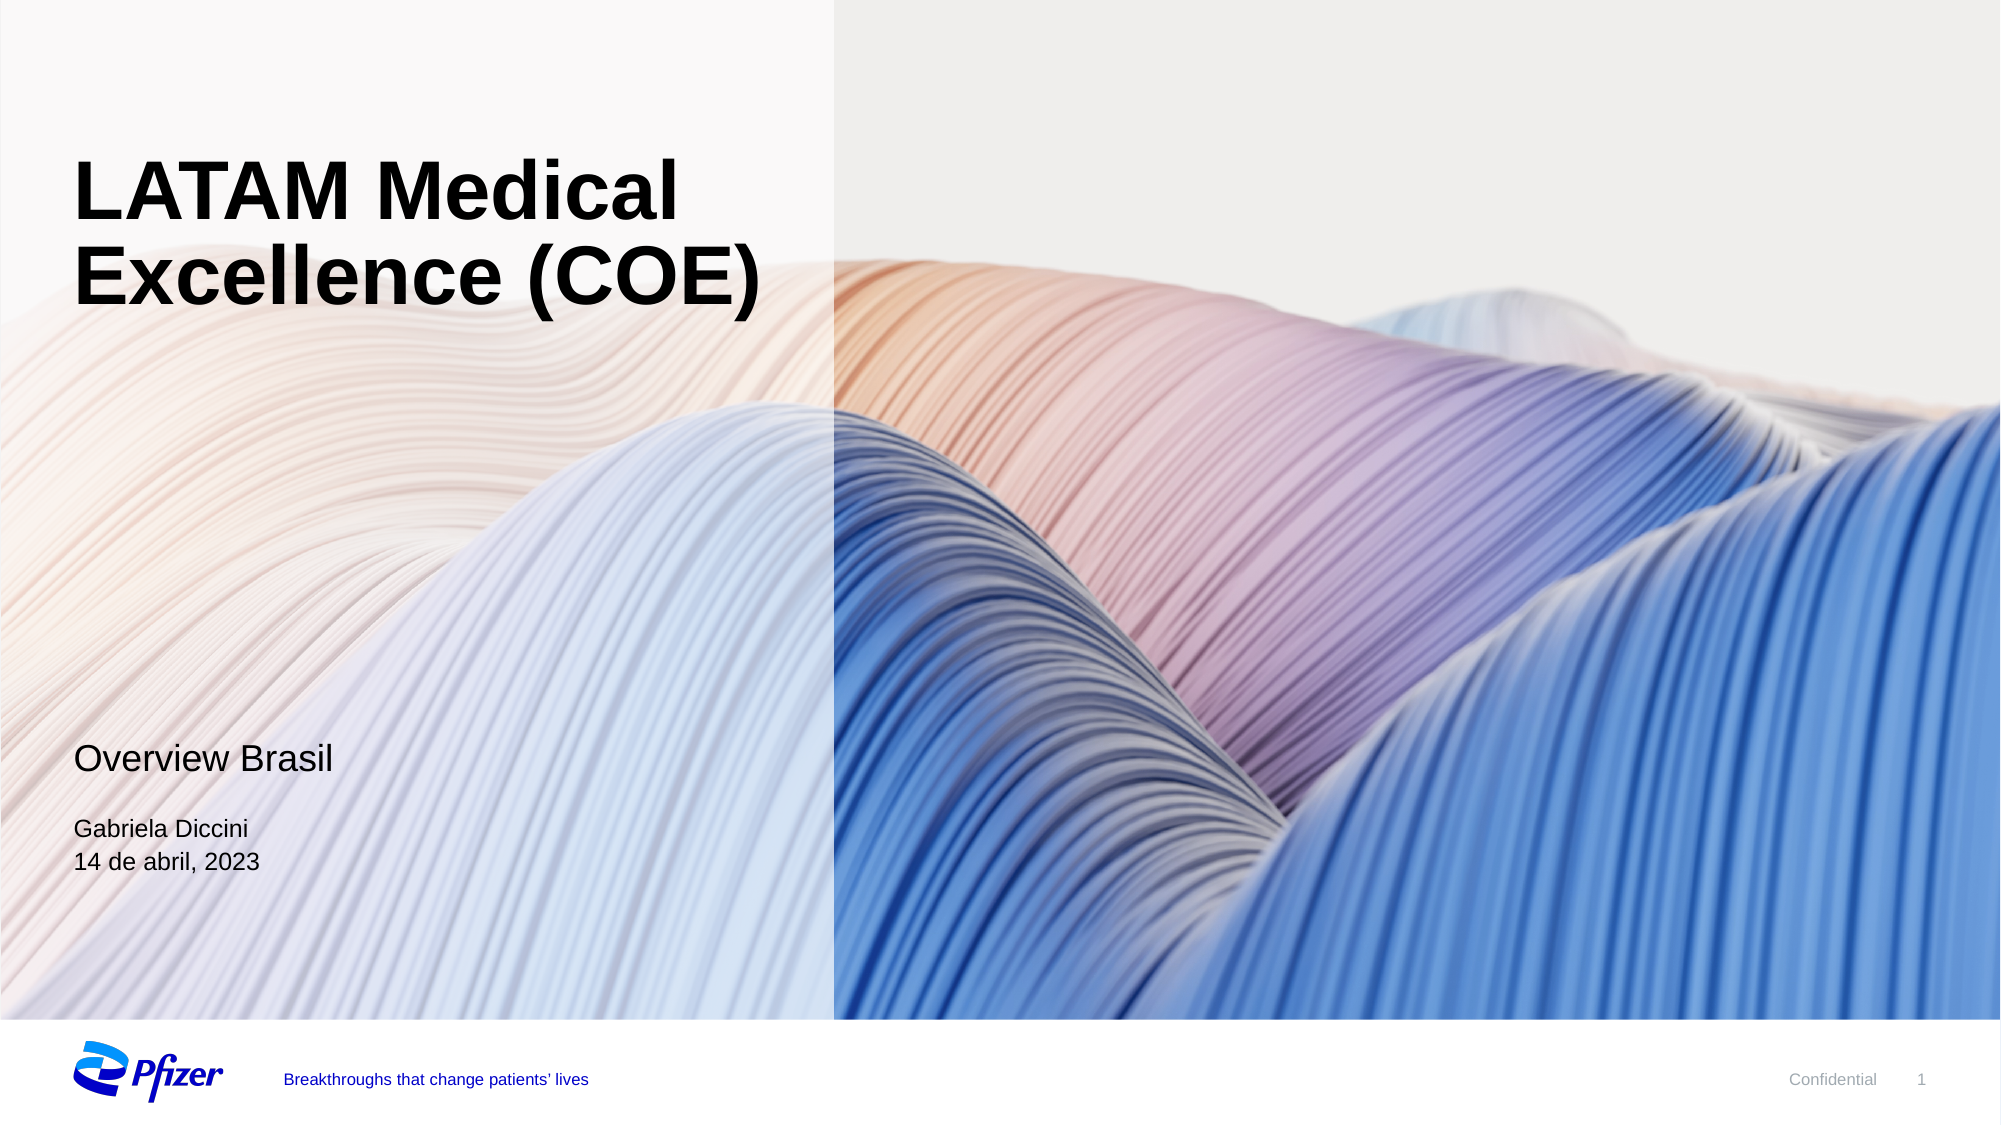

# LATAM Medical Excellence (COE)
Overview Brasil
Gabriela Diccini
14 de abril, 2023